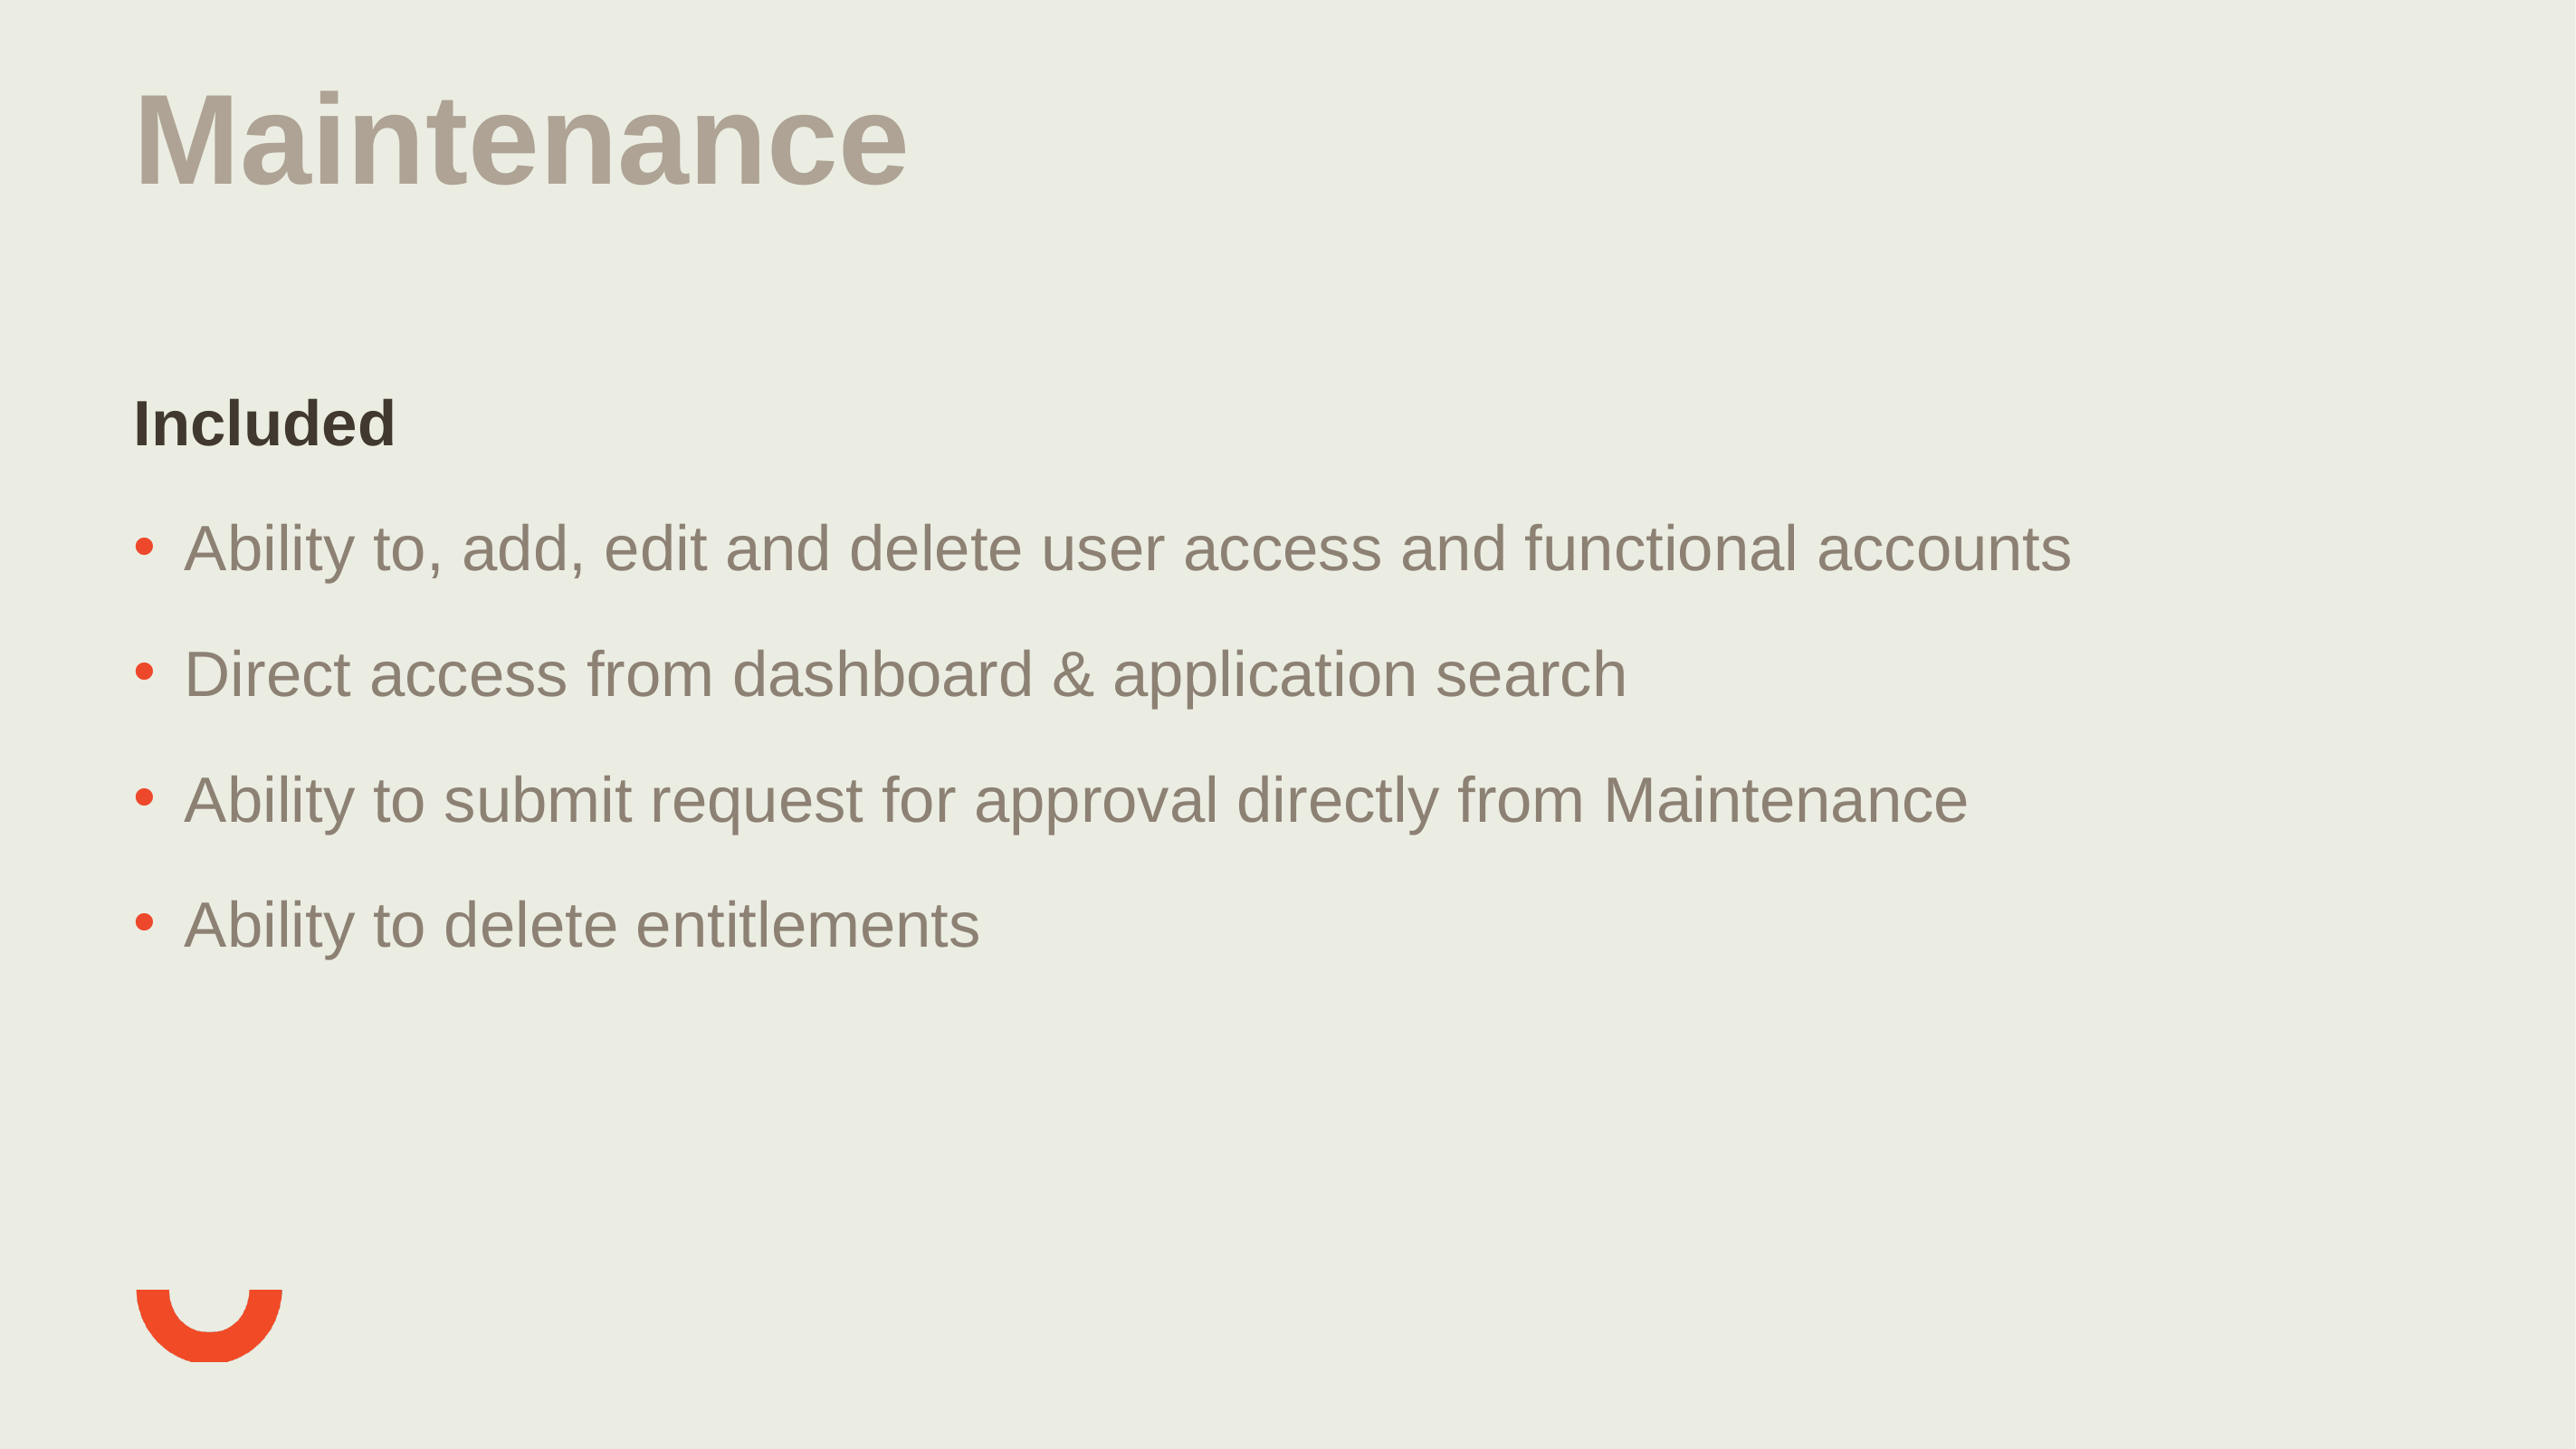

# Maintenance
Included
Ability to, add, edit and delete user access and functional accounts
Direct access from dashboard & application search
Ability to submit request for approval directly from Maintenance
Ability to delete entitlements